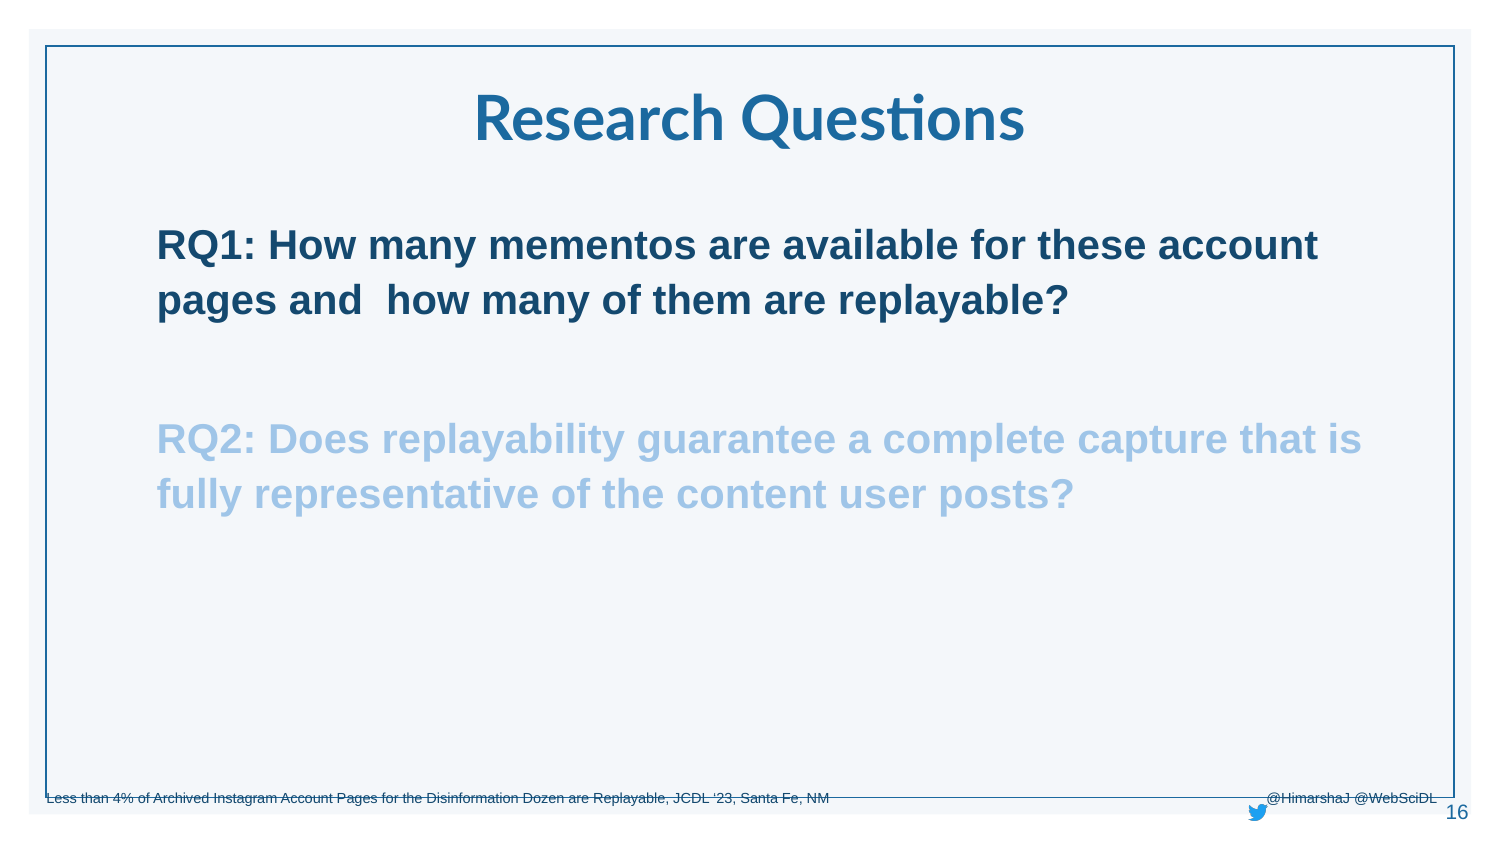

# Research Questions
RQ1: How many mementos are available for these account pages and  how many of them are replayable?

RQ2: Does replayability guarantee a complete capture that is fully representative of the content user posts?
16